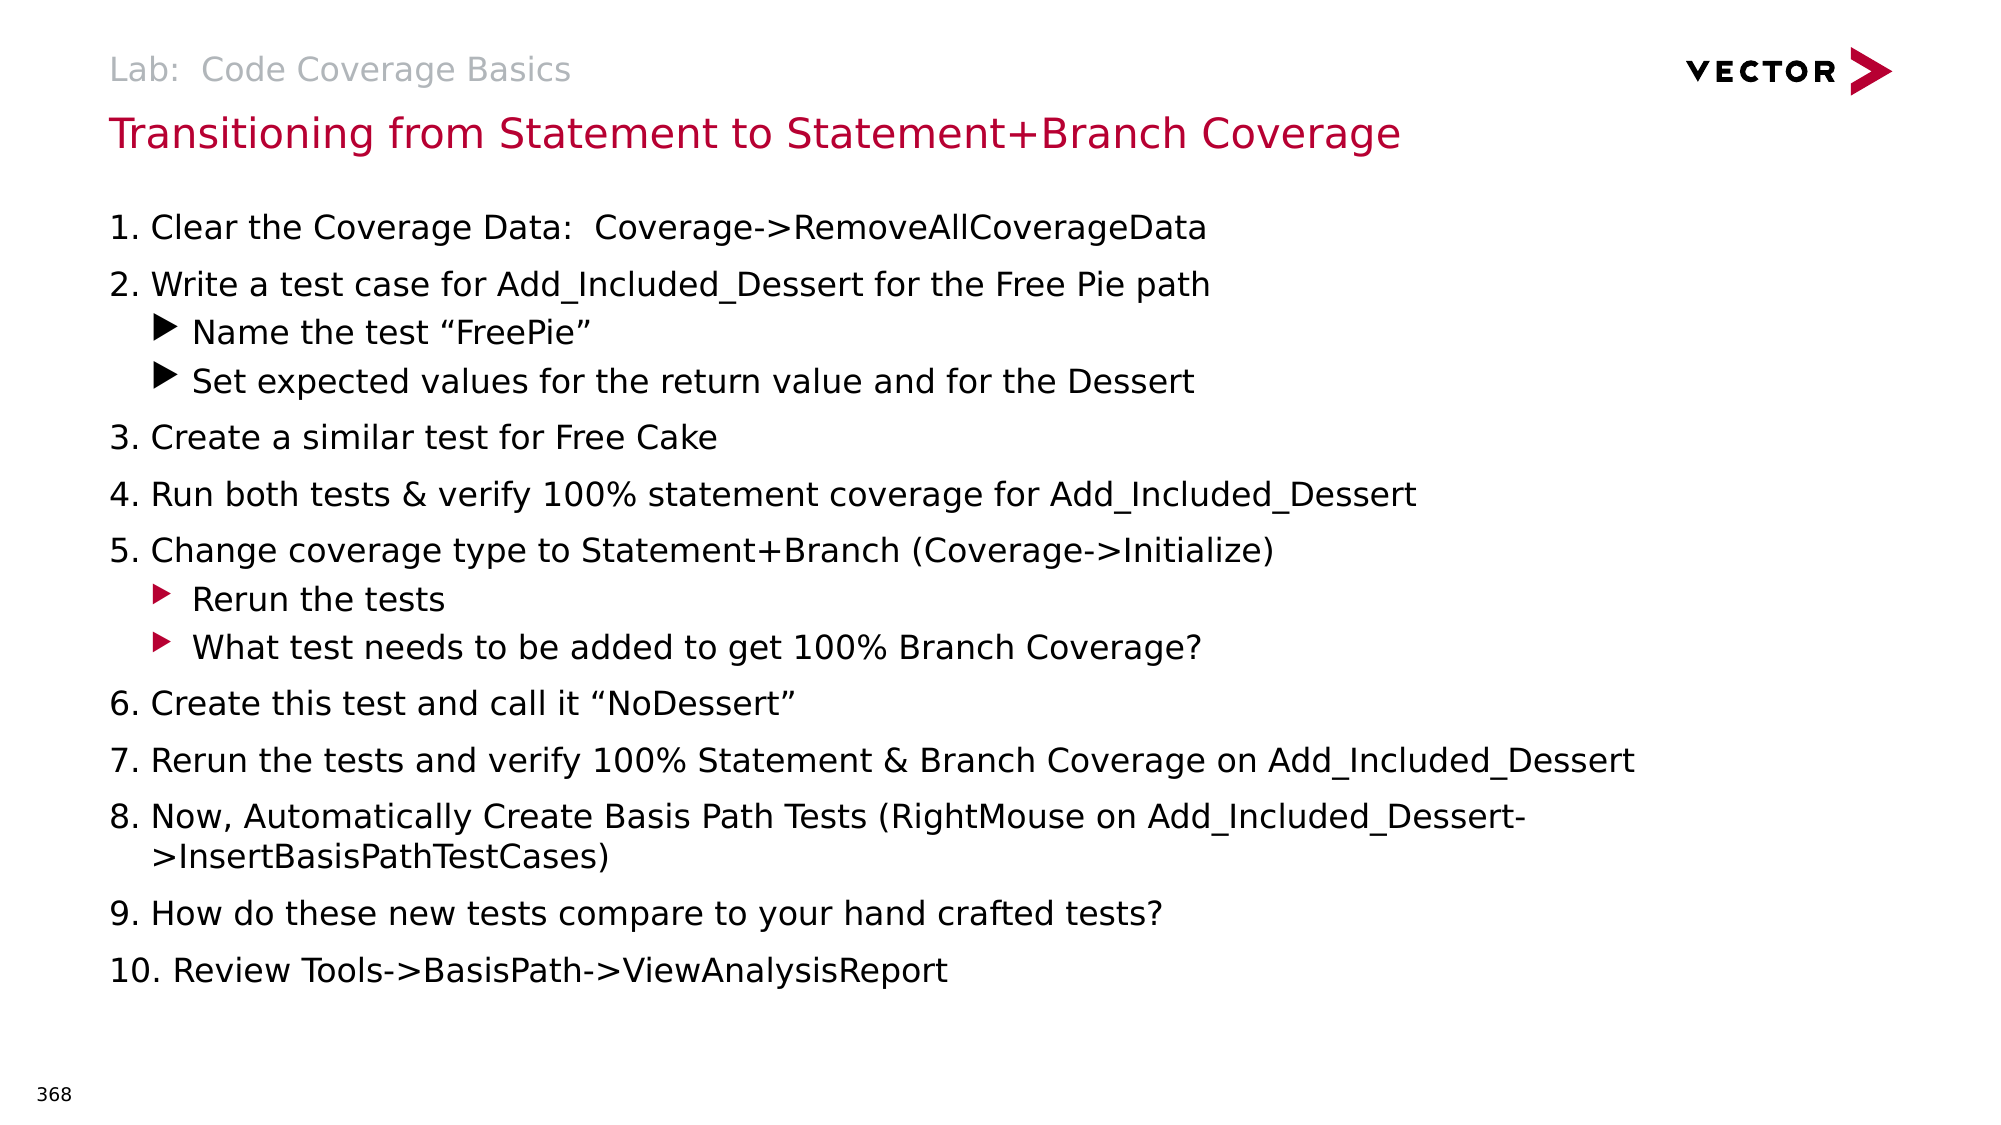

# Lab:  Code Coverage Basics
Transitioning from Statement to Statement+Branch Coverage
Clear the Coverage Data:  Coverage->RemoveAllCoverageData
Write a test case for Add_Included_Dessert for the Free Pie path
Name the test “FreePie”
Set expected values for the return value and for the Dessert
Create a similar test for Free Cake
Run both tests & verify 100% statement coverage for Add_Included_Dessert
Change coverage type to Statement+Branch (Coverage->Initialize)
Rerun the tests
What test needs to be added to get 100% Branch Coverage?
Create this test and call it “NoDessert”
Rerun the tests and verify 100% Statement & Branch Coverage on Add_Included_Dessert
Now, Automatically Create Basis Path Tests (RightMouse on Add_Included_Dessert->InsertBasisPathTestCases)
How do these new tests compare to your hand crafted tests?
 Review Tools->BasisPath->ViewAnalysisReport